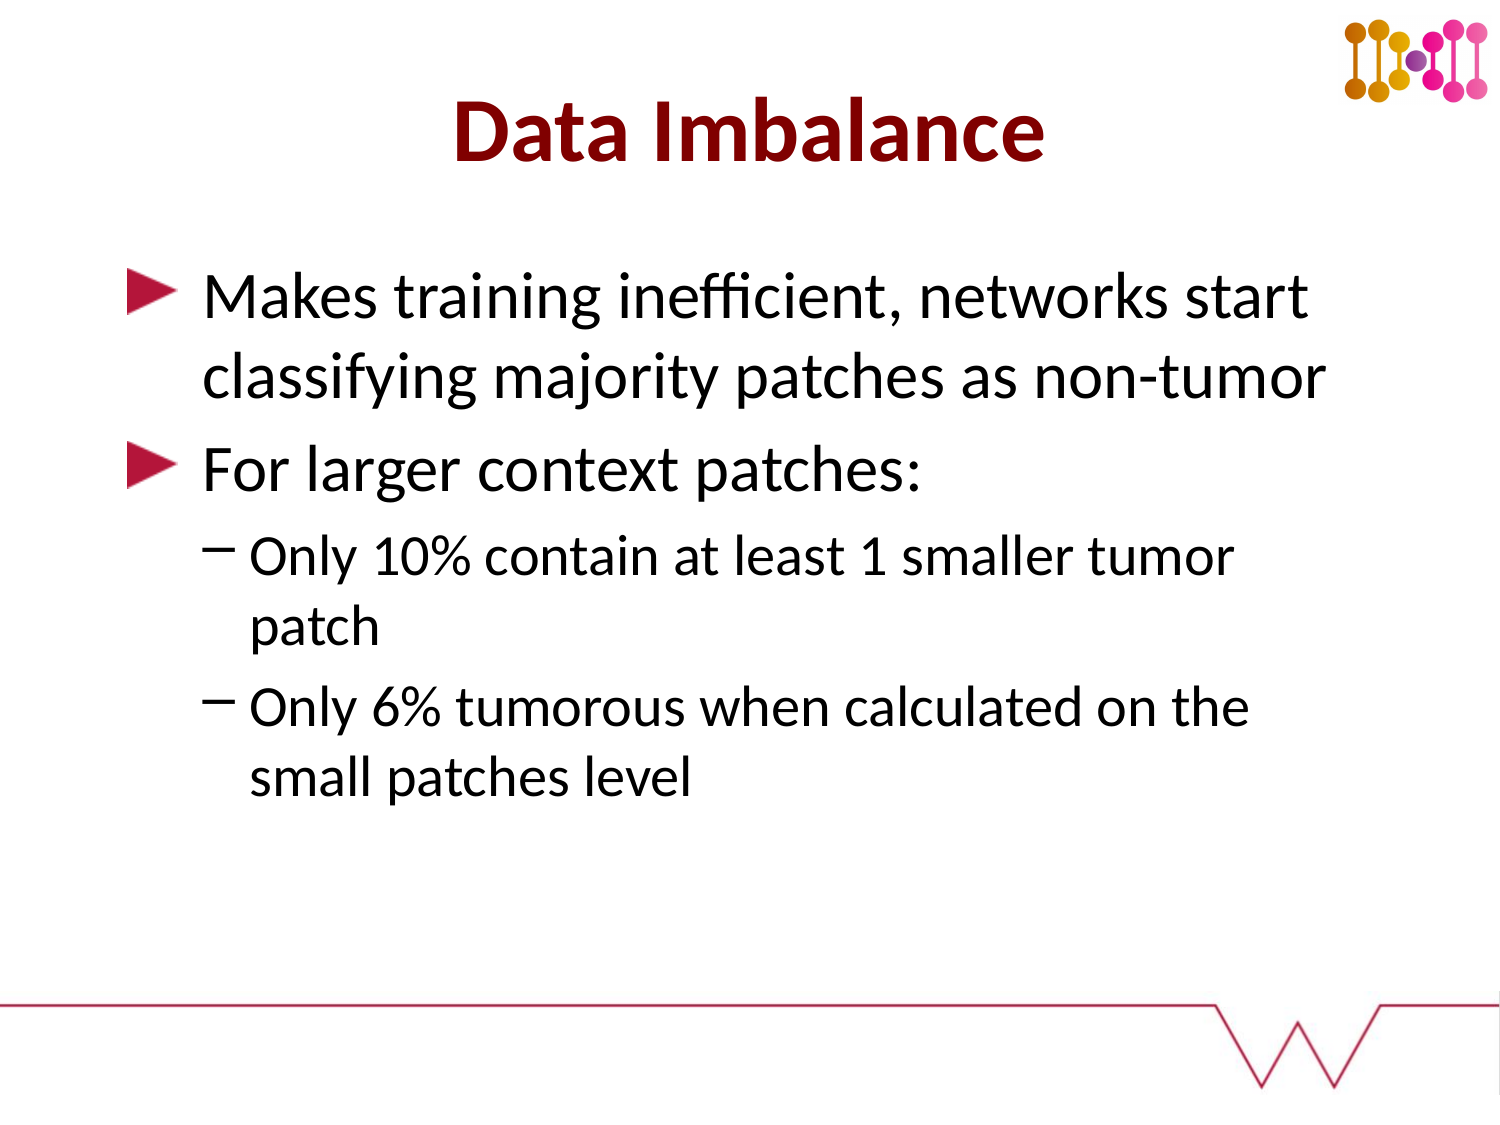

# Data Imbalance
Makes training inefficient, networks start classifying majority patches as non-tumor
For larger context patches:
Only 10% contain at least 1 smaller tumor patch
Only 6% tumorous when calculated on the small patches level